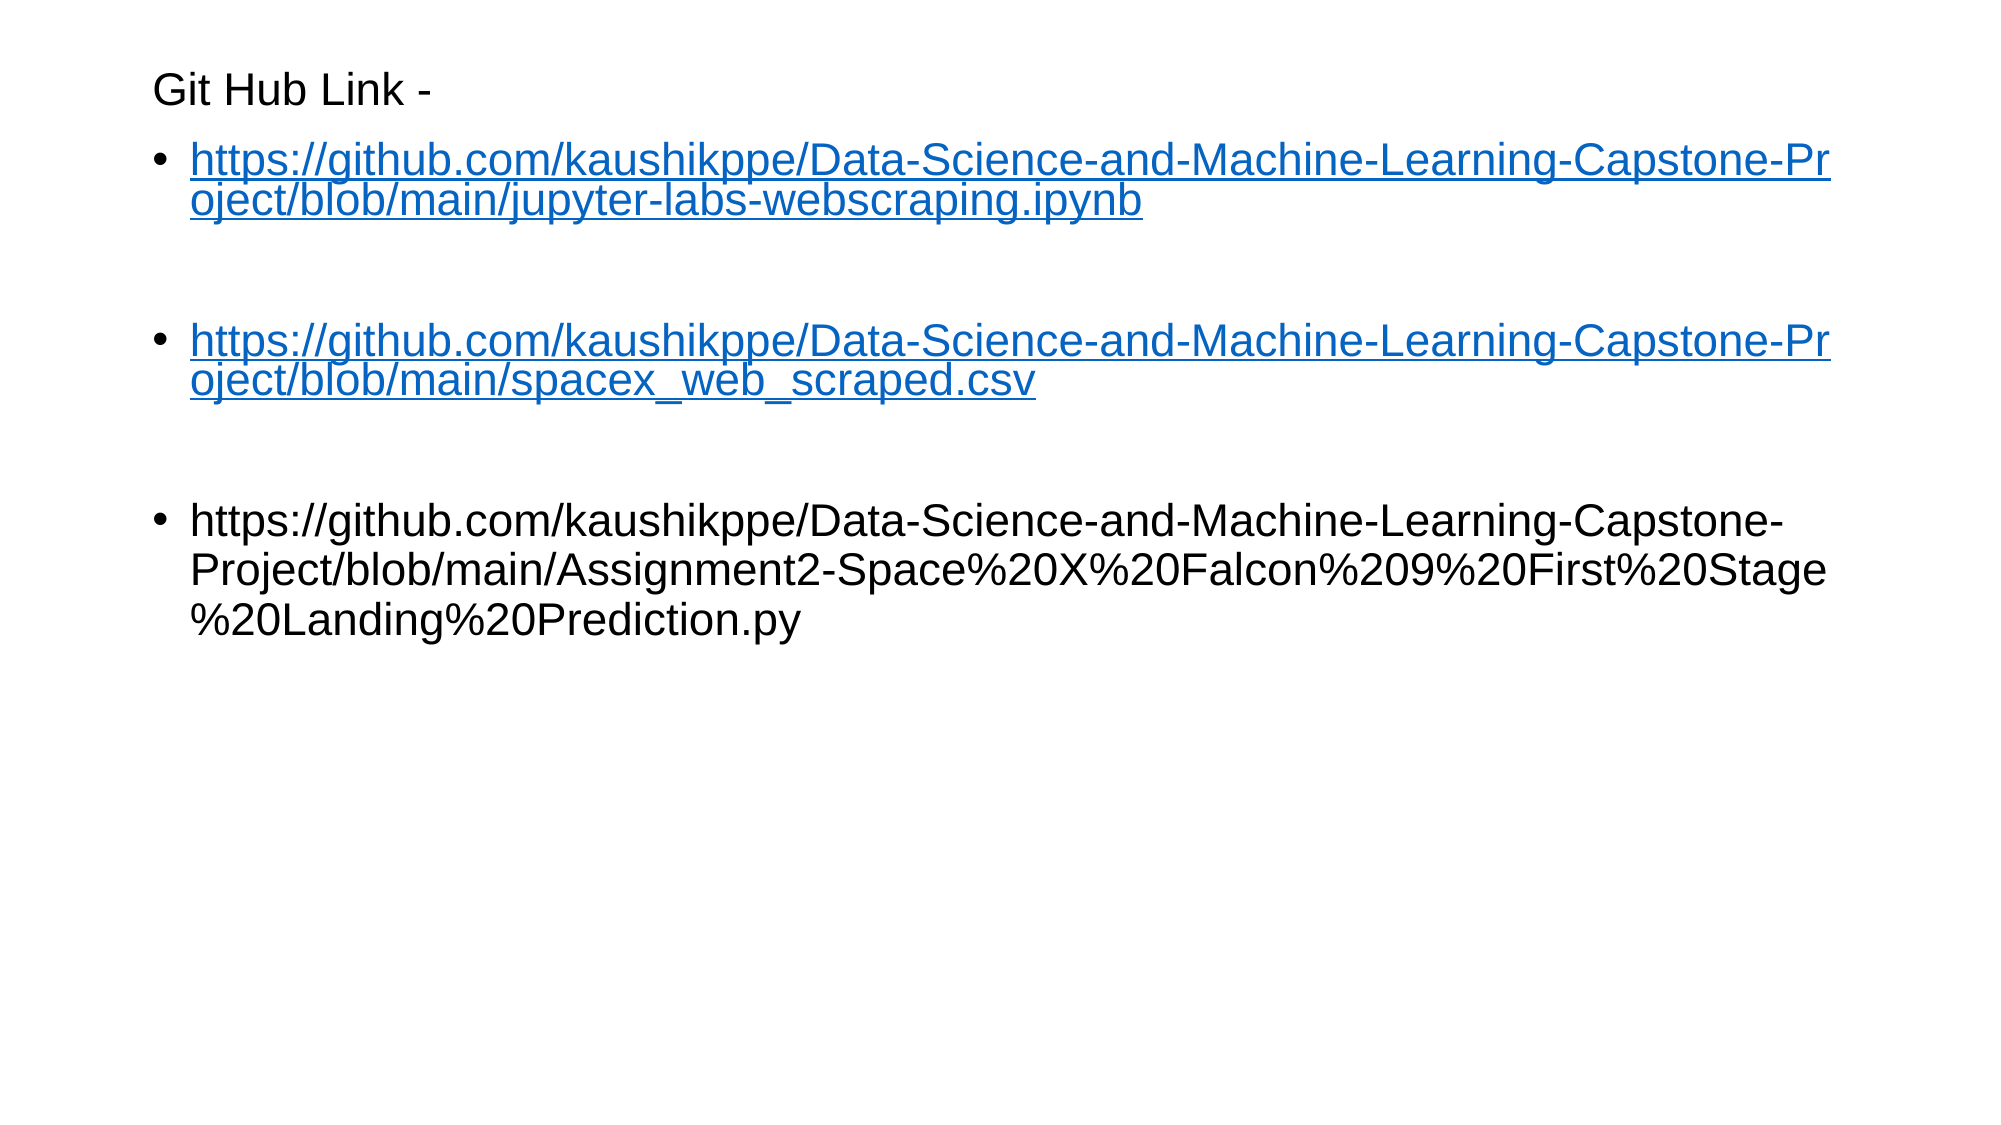

Git Hub Link -
https://github.com/kaushikppe/Data-Science-and-Machine-Learning-Capstone-Project/blob/main/jupyter-labs-webscraping.ipynb

https://github.com/kaushikppe/Data-Science-and-Machine-Learning-Capstone-Project/blob/main/spacex_web_scraped.csv

https://github.com/kaushikppe/Data-Science-and-Machine-Learning-Capstone-Project/blob/main/Assignment2-Space%20X%20Falcon%209%20First%20Stage%20Landing%20Prediction.py